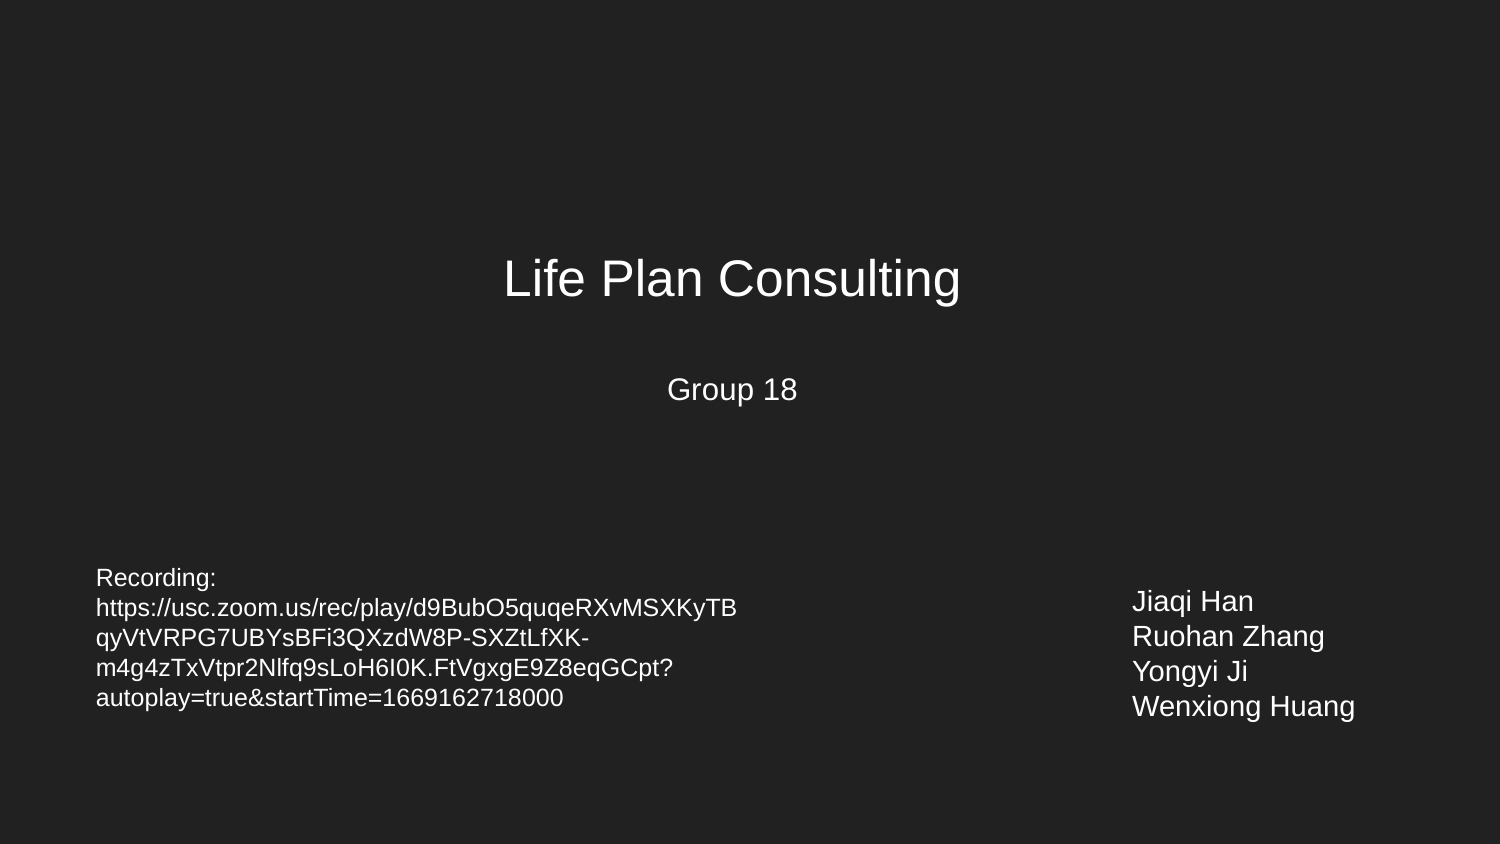

# Life Plan Consulting Group 18
Recording: https://usc.zoom.us/rec/play/d9BubO5quqeRXvMSXKyTBqyVtVRPG7UBYsBFi3QXzdW8P-SXZtLfXK-m4g4zTxVtpr2Nlfq9sLoH6I0K.FtVgxgE9Z8eqGCpt?autoplay=true&startTime=1669162718000
Jiaqi Han
Ruohan Zhang
Yongyi Ji
Wenxiong Huang